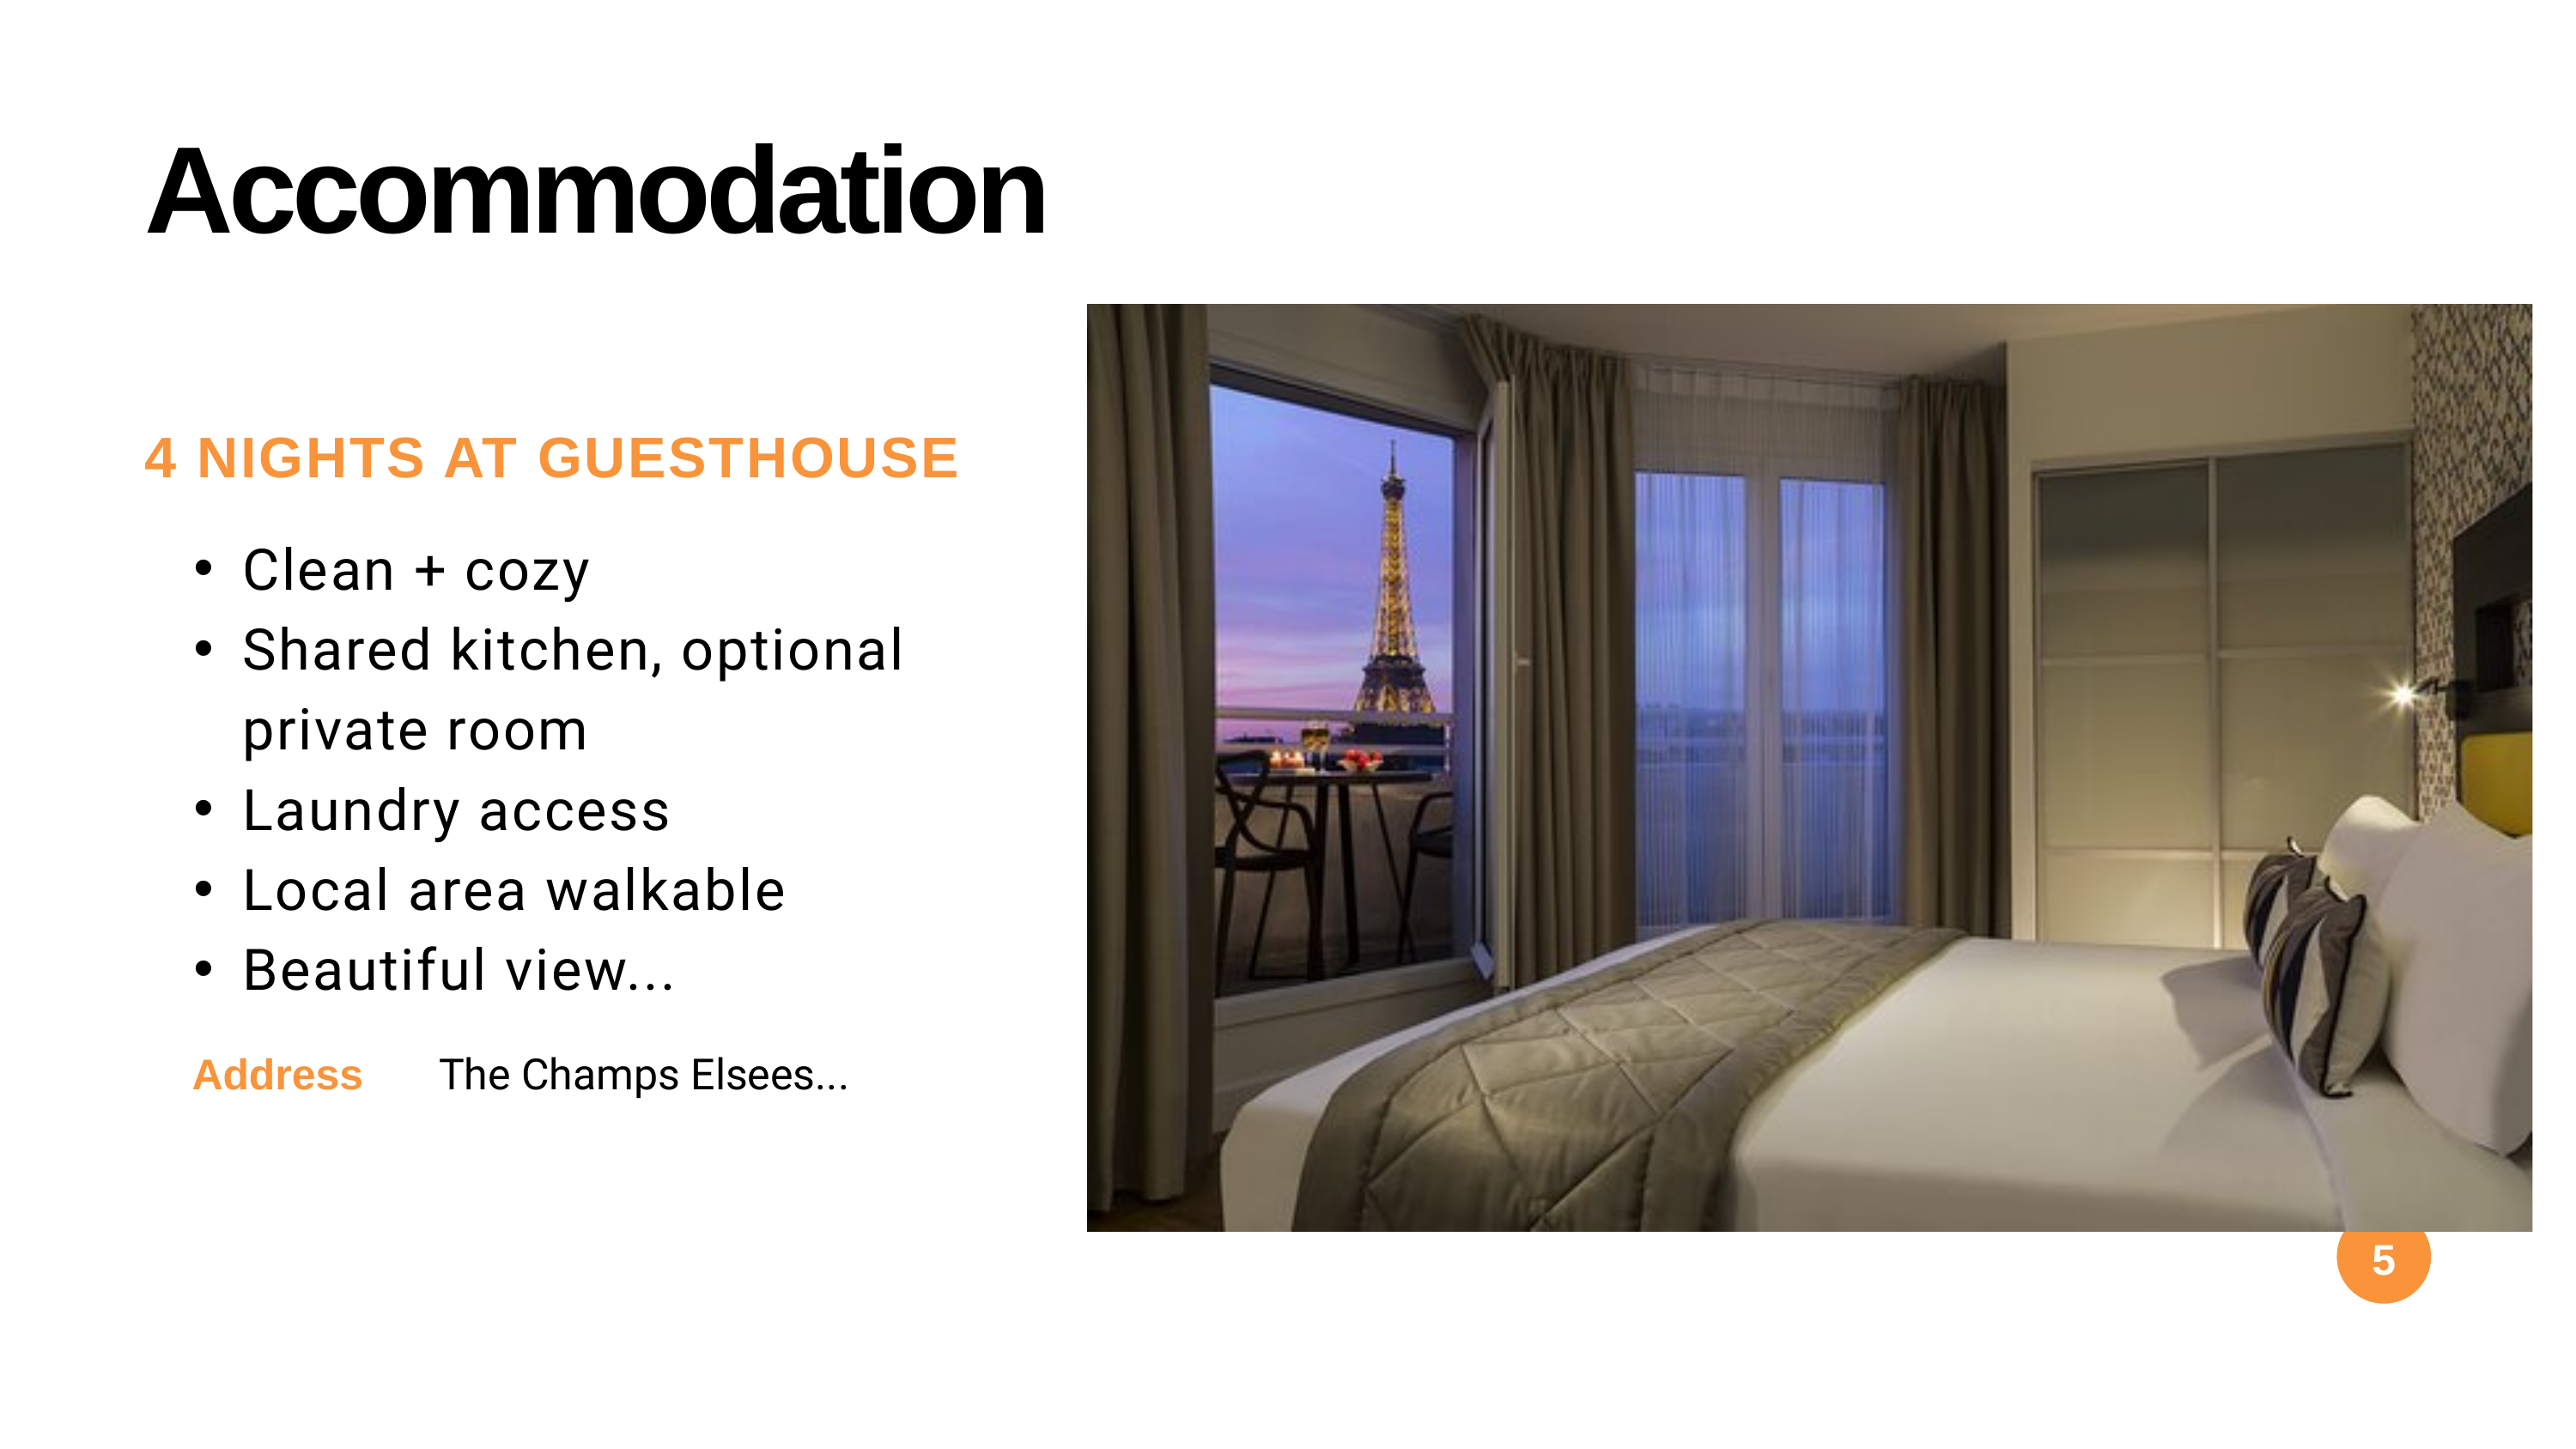

Accommodation

4 NIGHTS AT GUESTHOUSE
Clean + cozy
Shared kitchen, optional private room
Laundry access
Local area walkable
Beautiful view...
Address
The Champs Elsees...

5